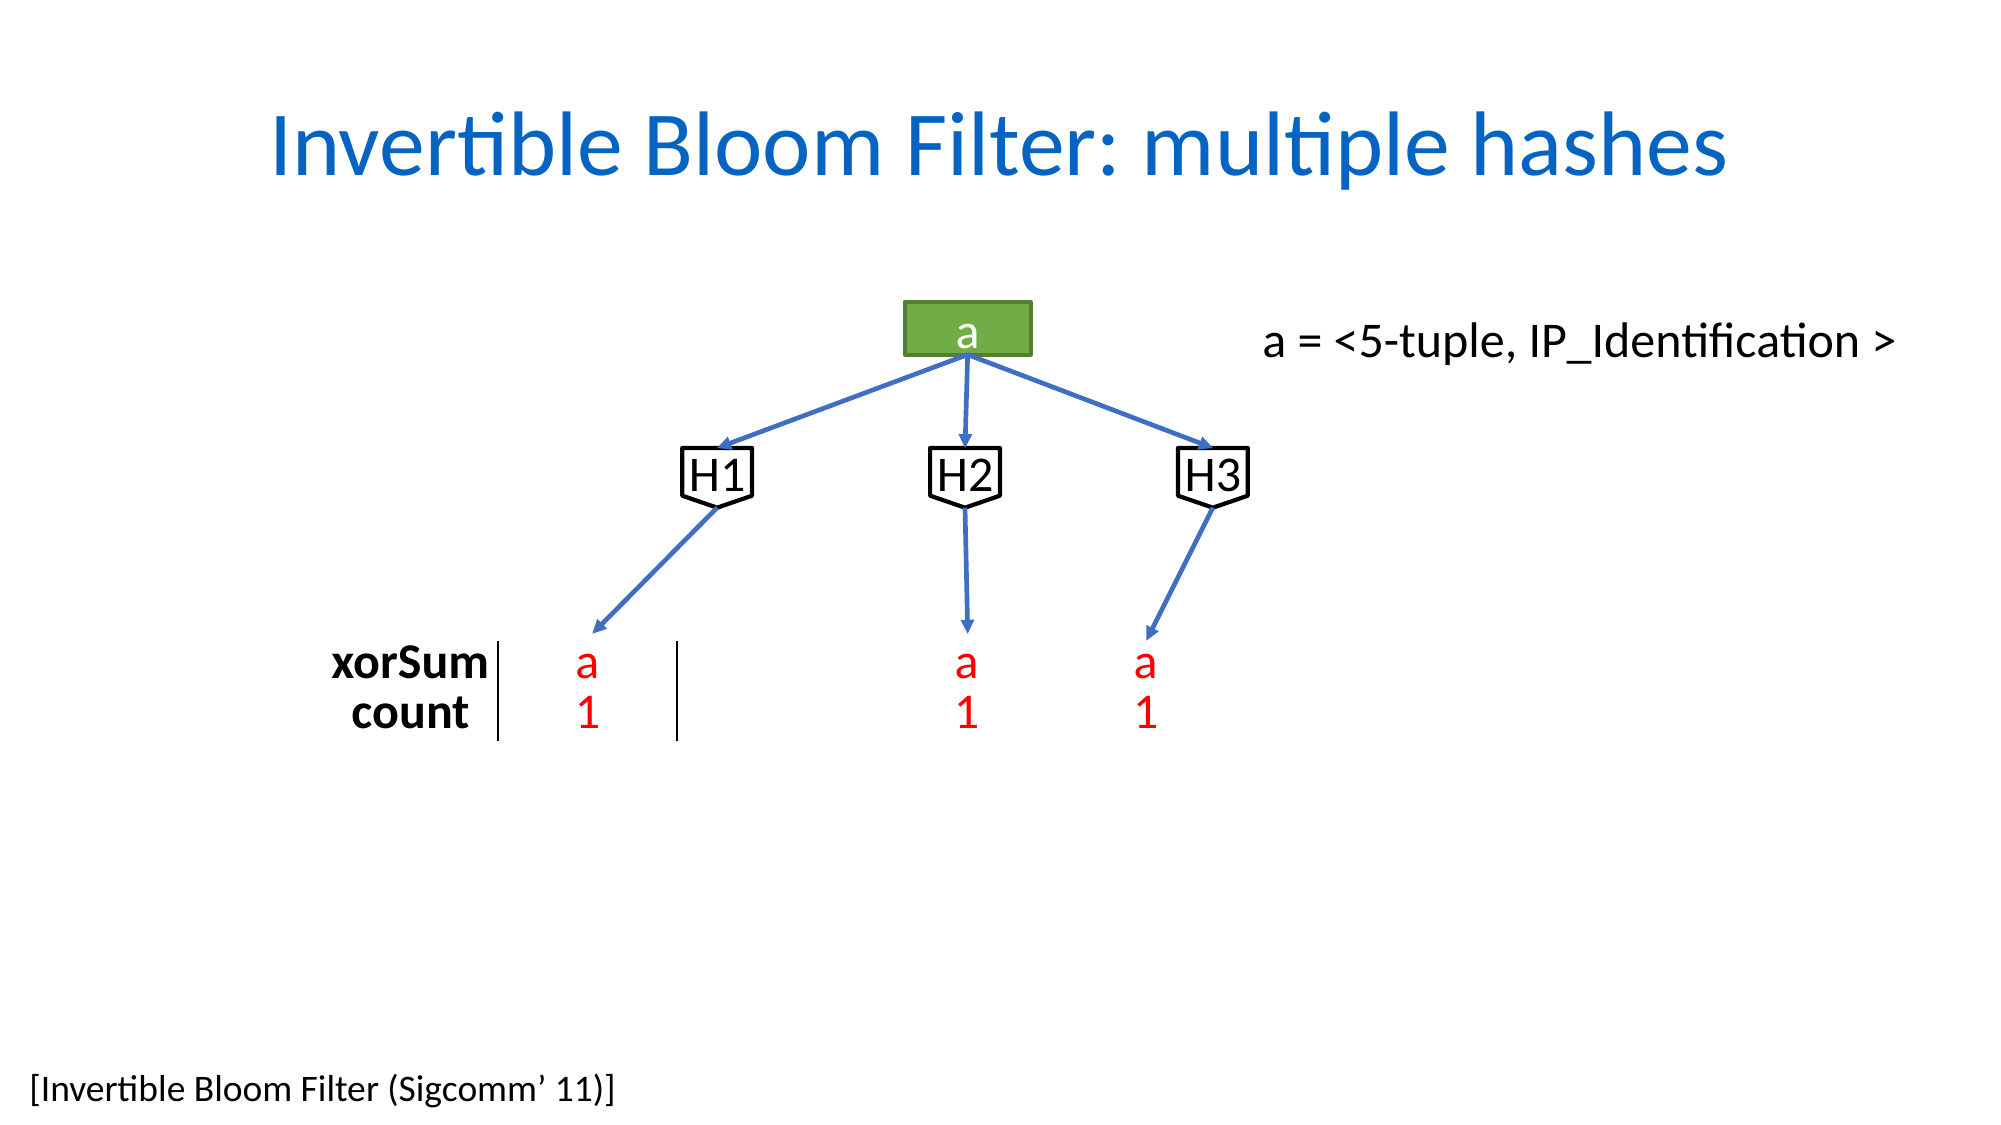

# Invertible Bloom Filter: multiple hashes
a = <5-tuple, IP_Identification >
a
H1
H2
H3
| xorSum count | a 1 |  | a 1 | a 1 |  |
| --- | --- | --- | --- | --- | --- |
[Invertible Bloom Filter (Sigcomm’ 11)]